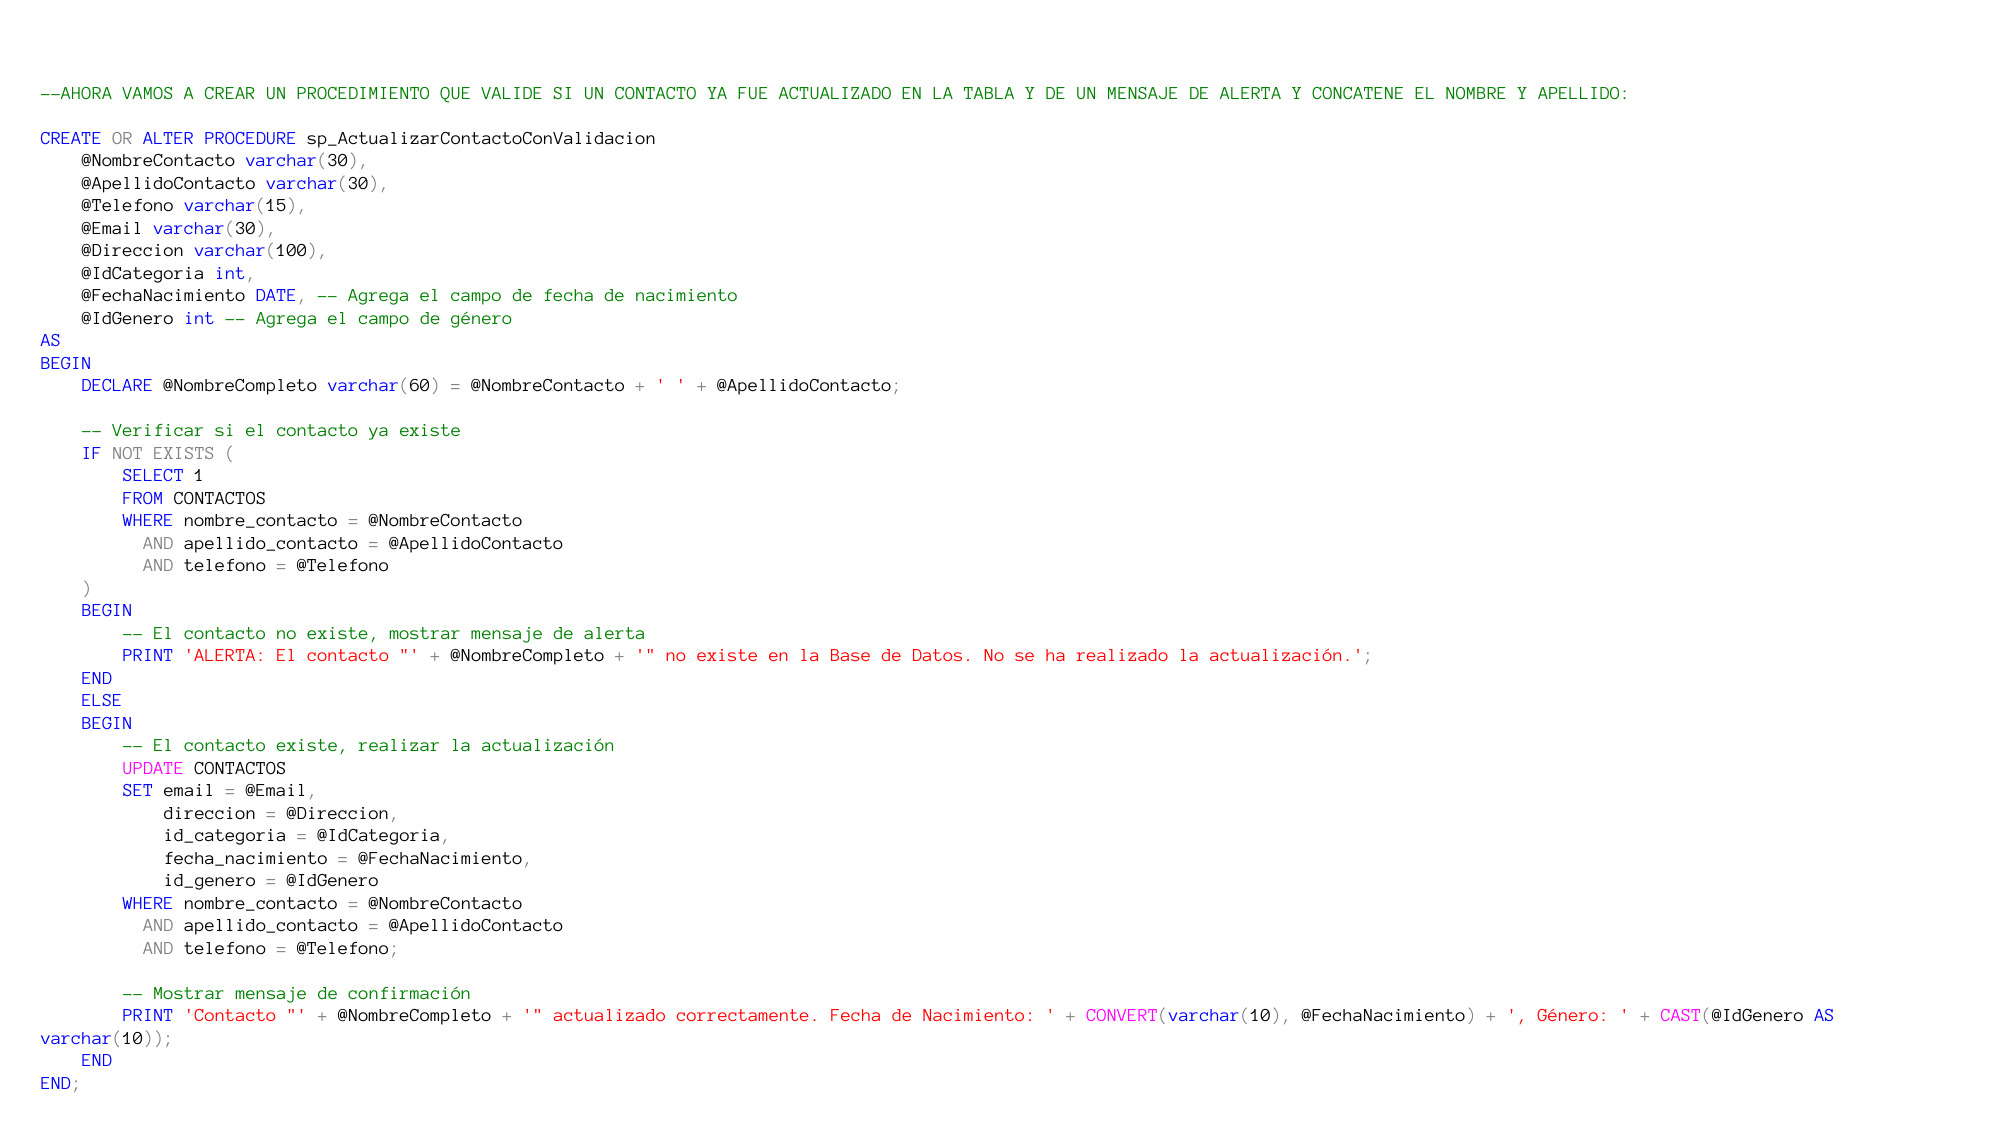

--AHORA VAMOS A CREAR UN PROCEDIMIENTO QUE VALIDE SI UN CONTACTO YA FUE ACTUALIZADO EN LA TABLA Y DE UN MENSAJE DE ALERTA Y CONCATENE EL NOMBRE Y APELLIDO:

CREATE OR ALTER PROCEDURE sp_ActualizarContactoConValidacion
    @NombreContacto varchar(30),
    @ApellidoContacto varchar(30),
    @Telefono varchar(15),
    @Email varchar(30),
    @Direccion varchar(100),
    @IdCategoria int,
    @FechaNacimiento DATE, -- Agrega el campo de fecha de nacimiento
    @IdGenero int -- Agrega el campo de género
AS
BEGIN
    DECLARE @NombreCompleto varchar(60) = @NombreContacto + ' ' + @ApellidoContacto;

    -- Verificar si el contacto ya existe
    IF NOT EXISTS (
        SELECT 1
        FROM CONTACTOS
        WHERE nombre_contacto = @NombreContacto
          AND apellido_contacto = @ApellidoContacto
          AND telefono = @Telefono
    )
    BEGIN
        -- El contacto no existe, mostrar mensaje de alerta
        PRINT 'ALERTA: El contacto "' + @NombreCompleto + '" no existe en la Base de Datos. No se ha realizado la actualización.';
    END
    ELSE
    BEGIN
        -- El contacto existe, realizar la actualización
        UPDATE CONTACTOS
        SET email = @Email,
            direccion = @Direccion,
            id_categoria = @IdCategoria,
            fecha_nacimiento = @FechaNacimiento,
            id_genero = @IdGenero
        WHERE nombre_contacto = @NombreContacto
          AND apellido_contacto = @ApellidoContacto
          AND telefono = @Telefono;

        -- Mostrar mensaje de confirmación
        PRINT 'Contacto "' + @NombreCompleto + '" actualizado correctamente. Fecha de Nacimiento: ' + CONVERT(varchar(10), @FechaNacimiento) + ', Género: ' + CAST(@IdGenero AS varchar(10));
    END
END;